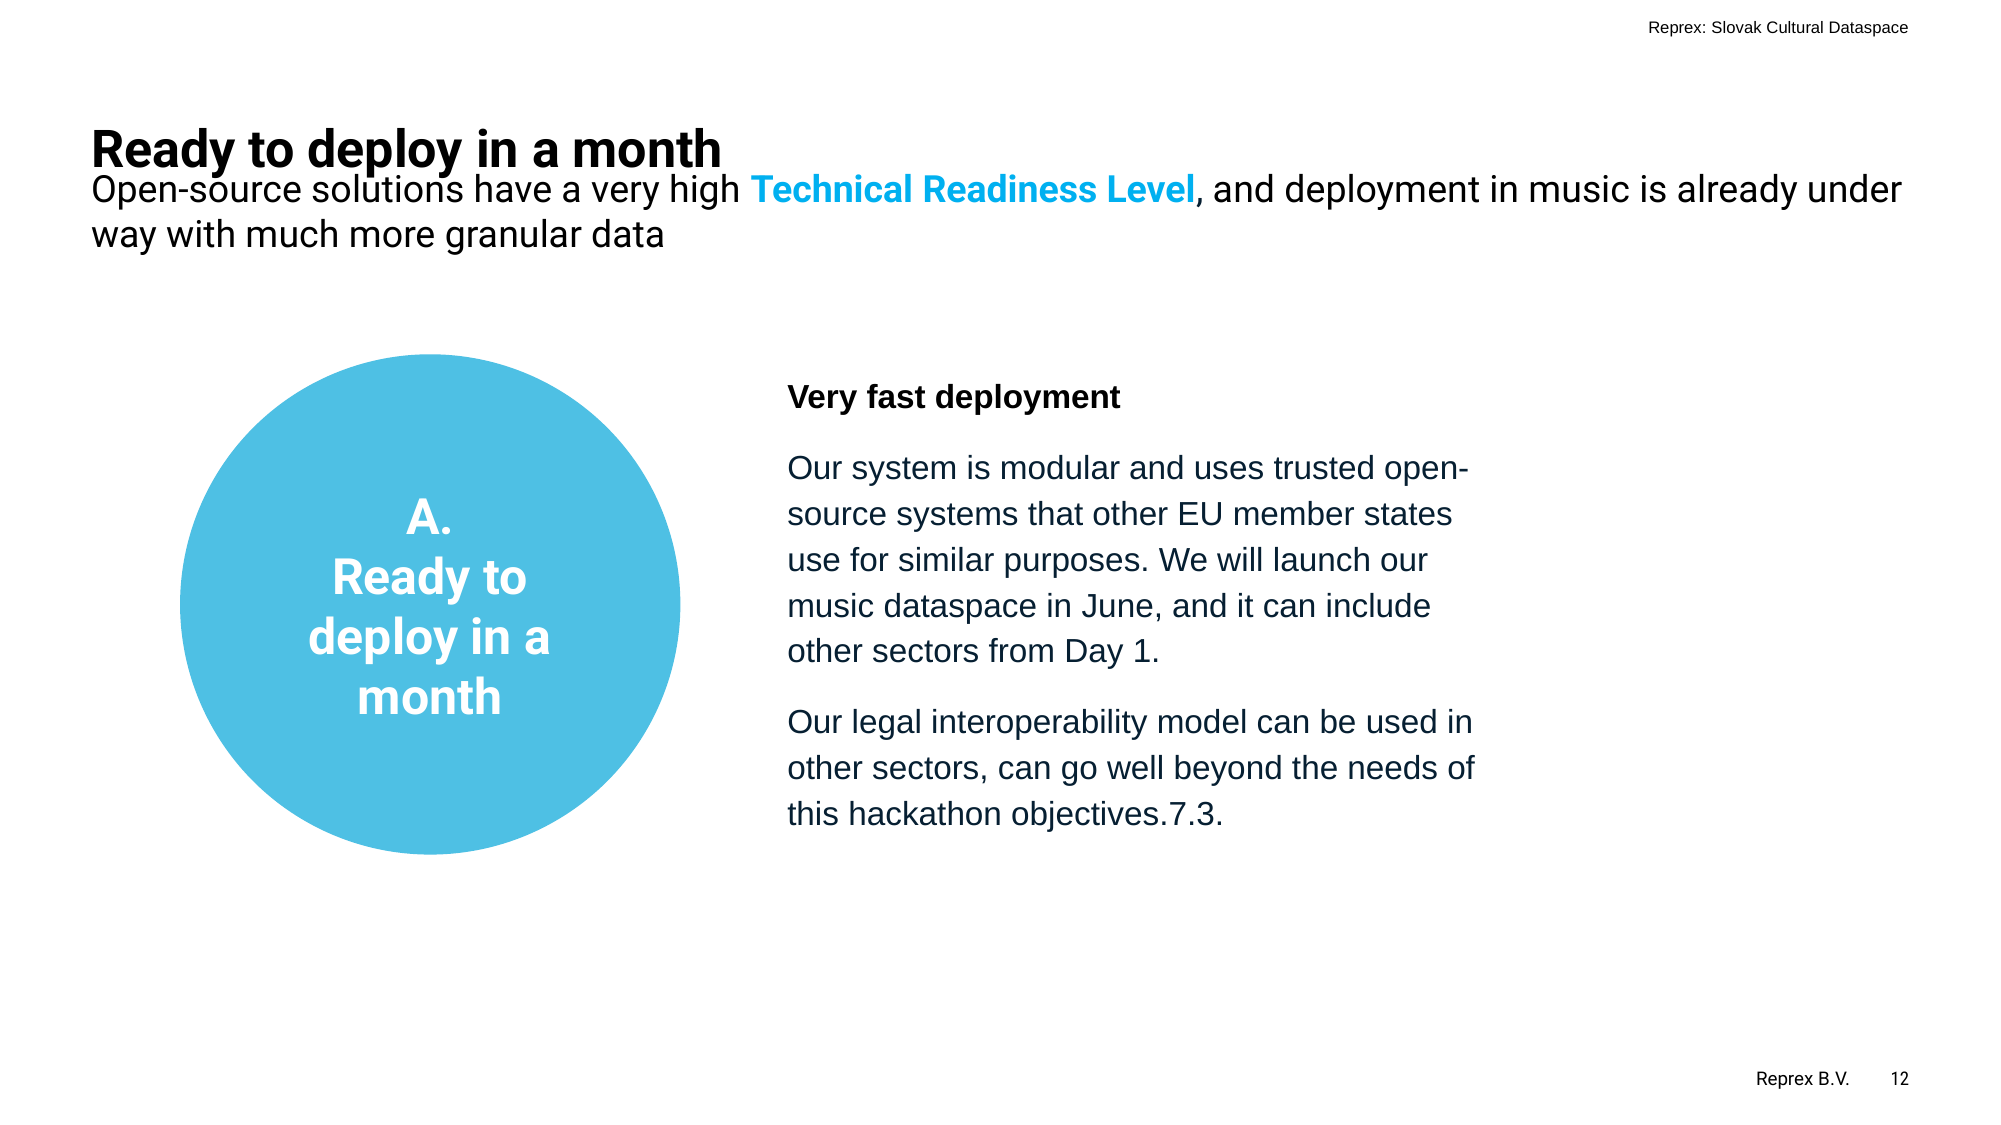

Reprex: Slovak Cultural Dataspace
# Ready to deploy in a month
Open-source solutions have a very high Technical Readiness Level, and deployment in music is already under way with much more granular data
A.
Ready to deploy in a month
Very fast deployment
Our system is modular and uses trusted open-source systems that other EU member states use for similar purposes. We will launch our music dataspace in June, and it can include other sectors from Day 1.
Our legal interoperability model can be used in other sectors, can go well beyond the needs of this hackathon objectives.7.3.